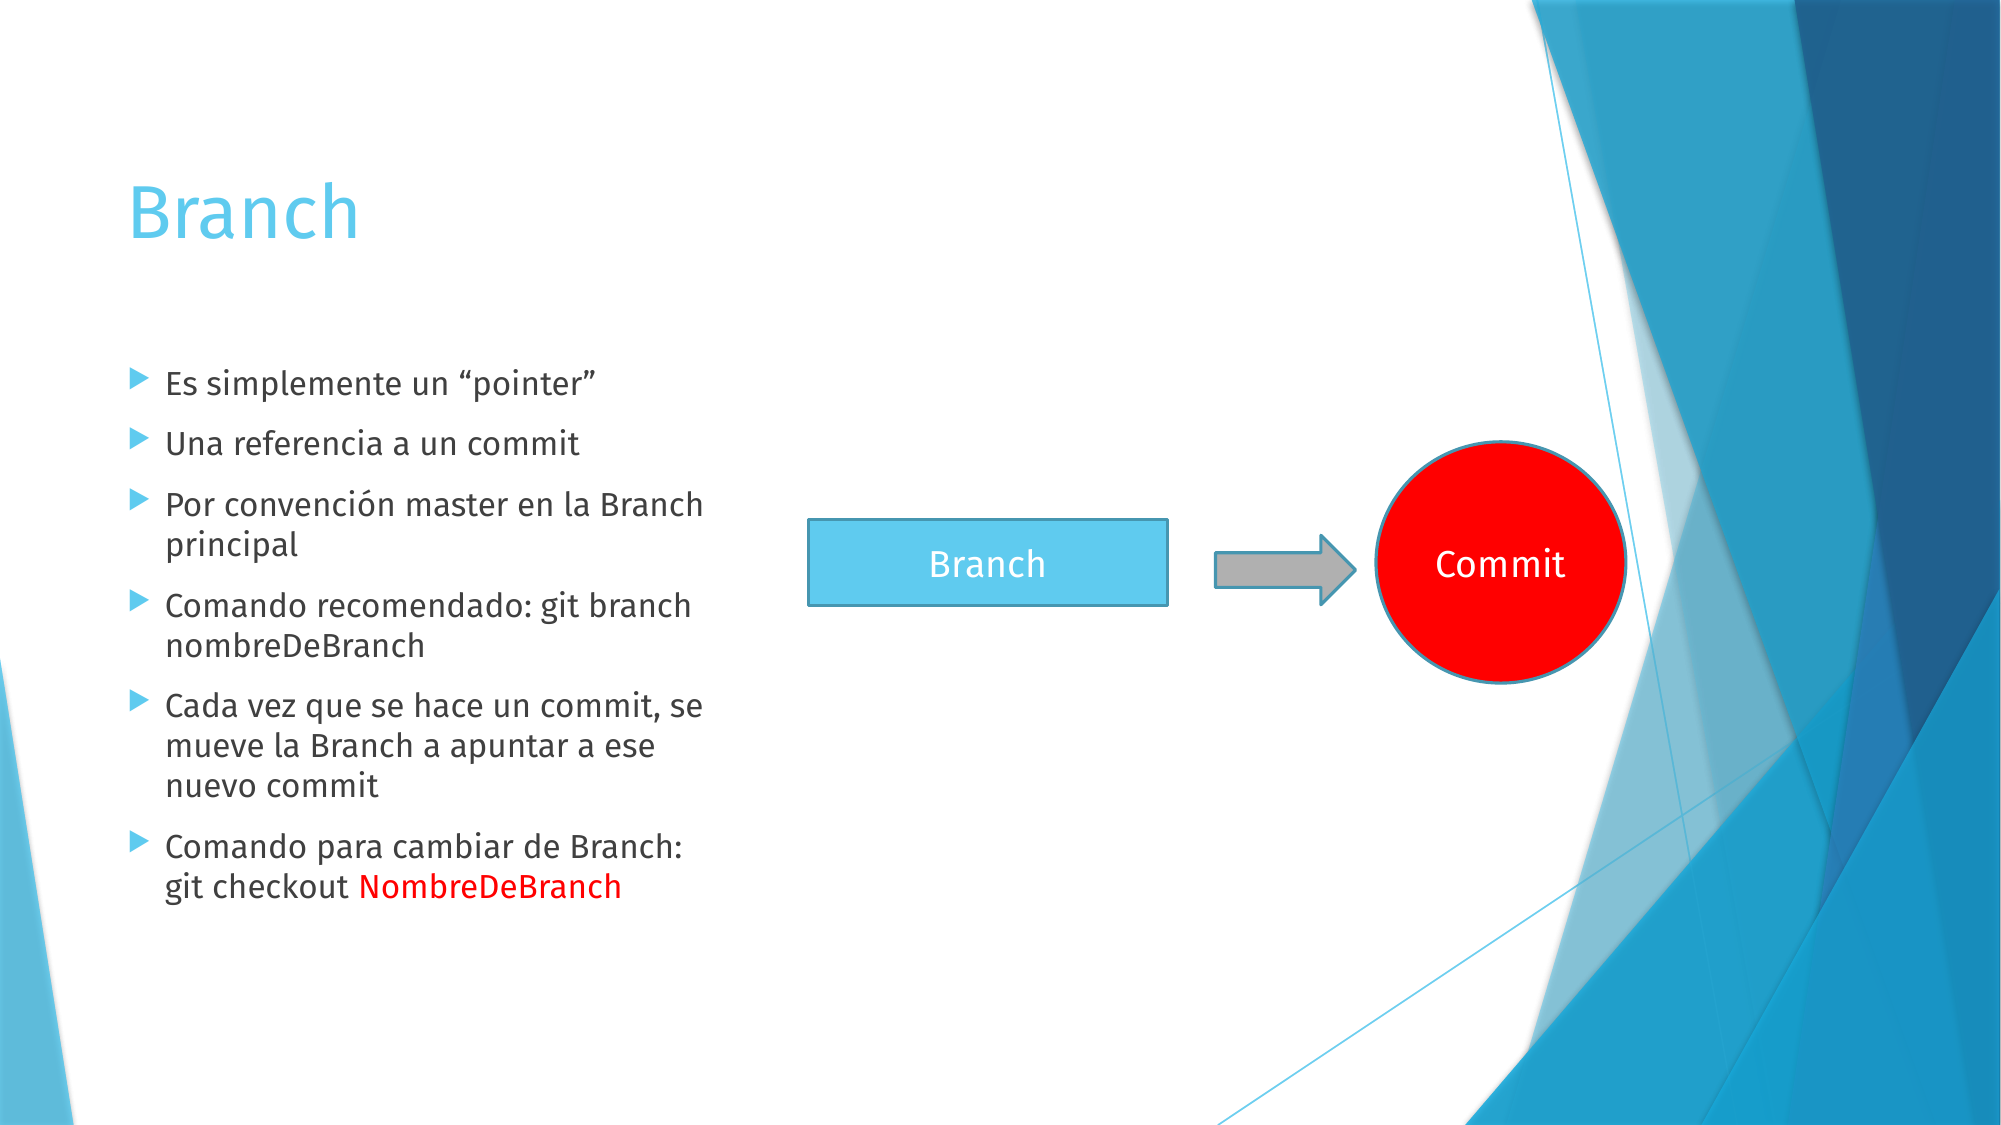

# Branch
Es simplemente un “pointer”
Una referencia a un commit
Por convención master en la Branch principal
Comando recomendado: git branch nombreDeBranch
Cada vez que se hace un commit, se mueve la Branch a apuntar a ese nuevo commit
Comando para cambiar de Branch: git checkout NombreDeBranch
Commit
Branch